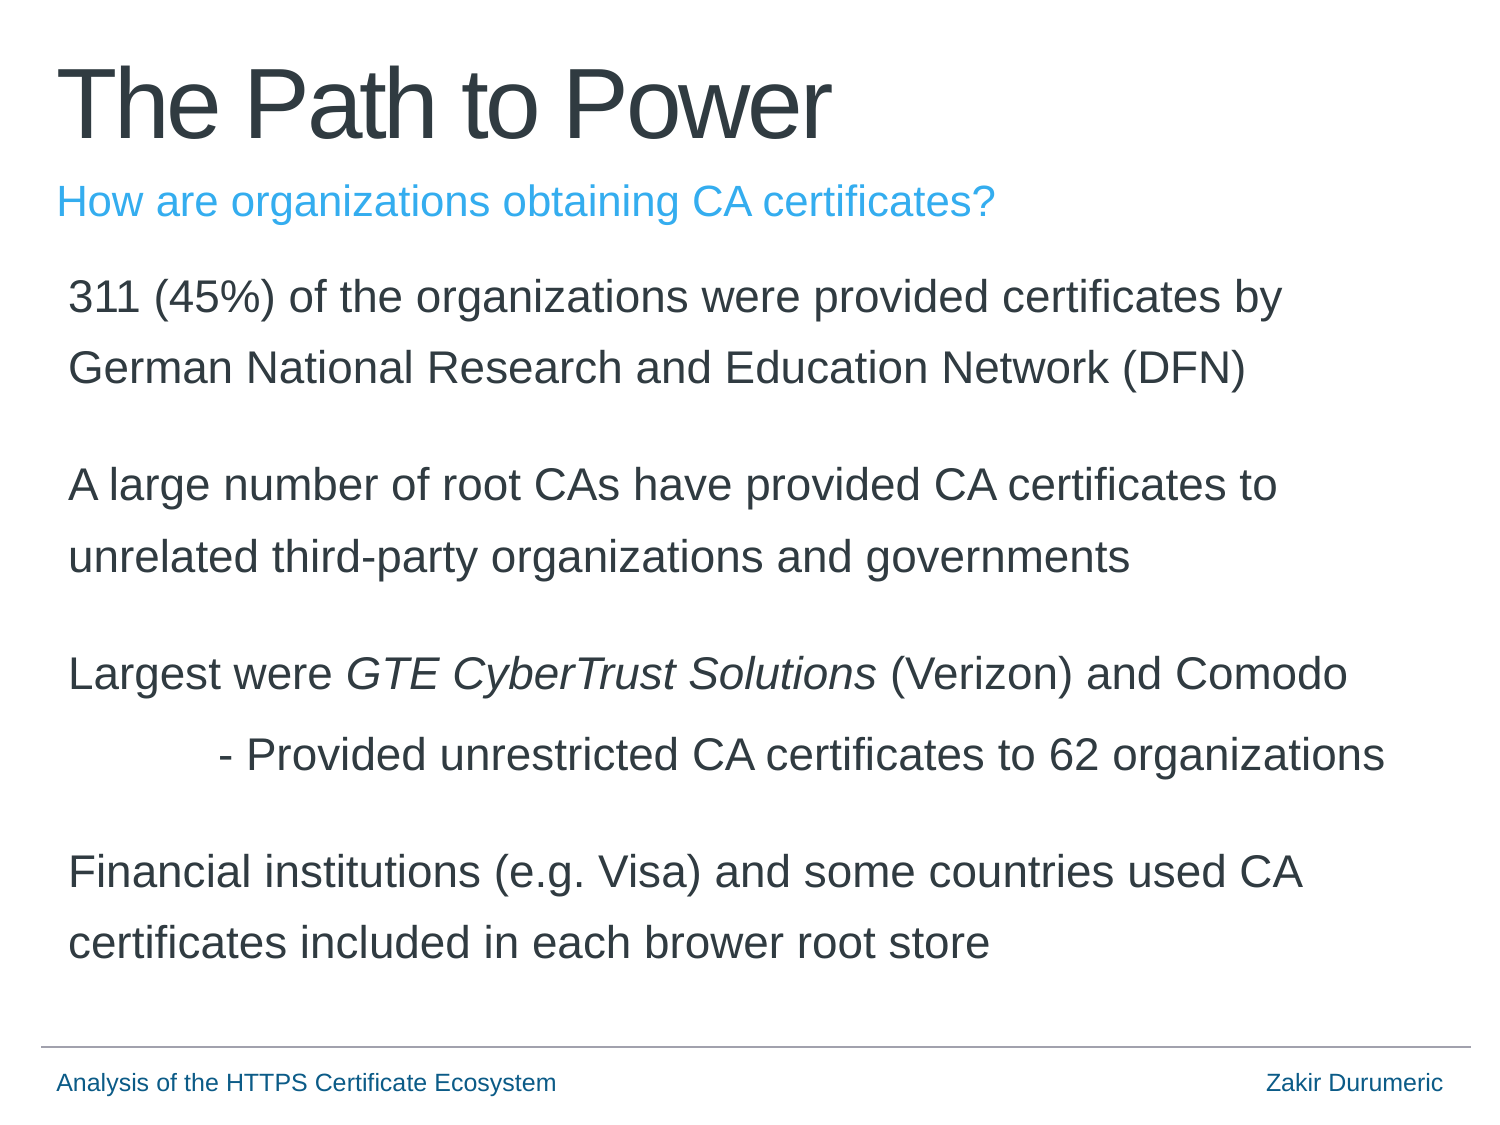

# The Path to Power
How are organizations obtaining CA certificates?
311 (45%) of the organizations were provided certificates by German National Research and Education Network (DFN)

A large number of root CAs have provided CA certificates to unrelated third-party organizations and governments

Largest were GTE CyberTrust Solutions (Verizon) and Comodo
	- Provided unrestricted CA certificates to 62 organizations

Financial institutions (e.g. Visa) and some countries used CA certificates included in each brower root store